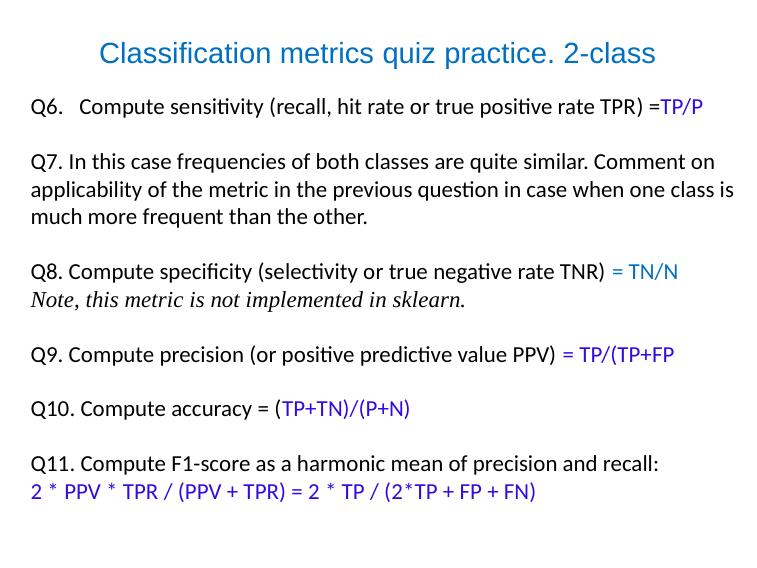

# Classification metrics quiz practice. 2-class
Q6.   Compute sensitivity (recall, hit rate or true positive rate TPR) =TP/P

Q7. In this case frequencies of both classes are quite similar. Comment on applicability of the metric in the previous question in case when one class is much more frequent than the other.

Q8. Compute specificity (selectivity or true negative rate TNR) = TN/N
Note, this metric is not implemented in sklearn.

Q9. Compute precision (or positive predictive value PPV) = TP/(TP+FP

Q10. Compute accuracy = (TP+TN)/(P+N)

Q11. Compute F1-score as a harmonic mean of precision and recall:
2 * PPV * TPR / (PPV + TPR) = 2 * TP / (2*TP + FP + FN)